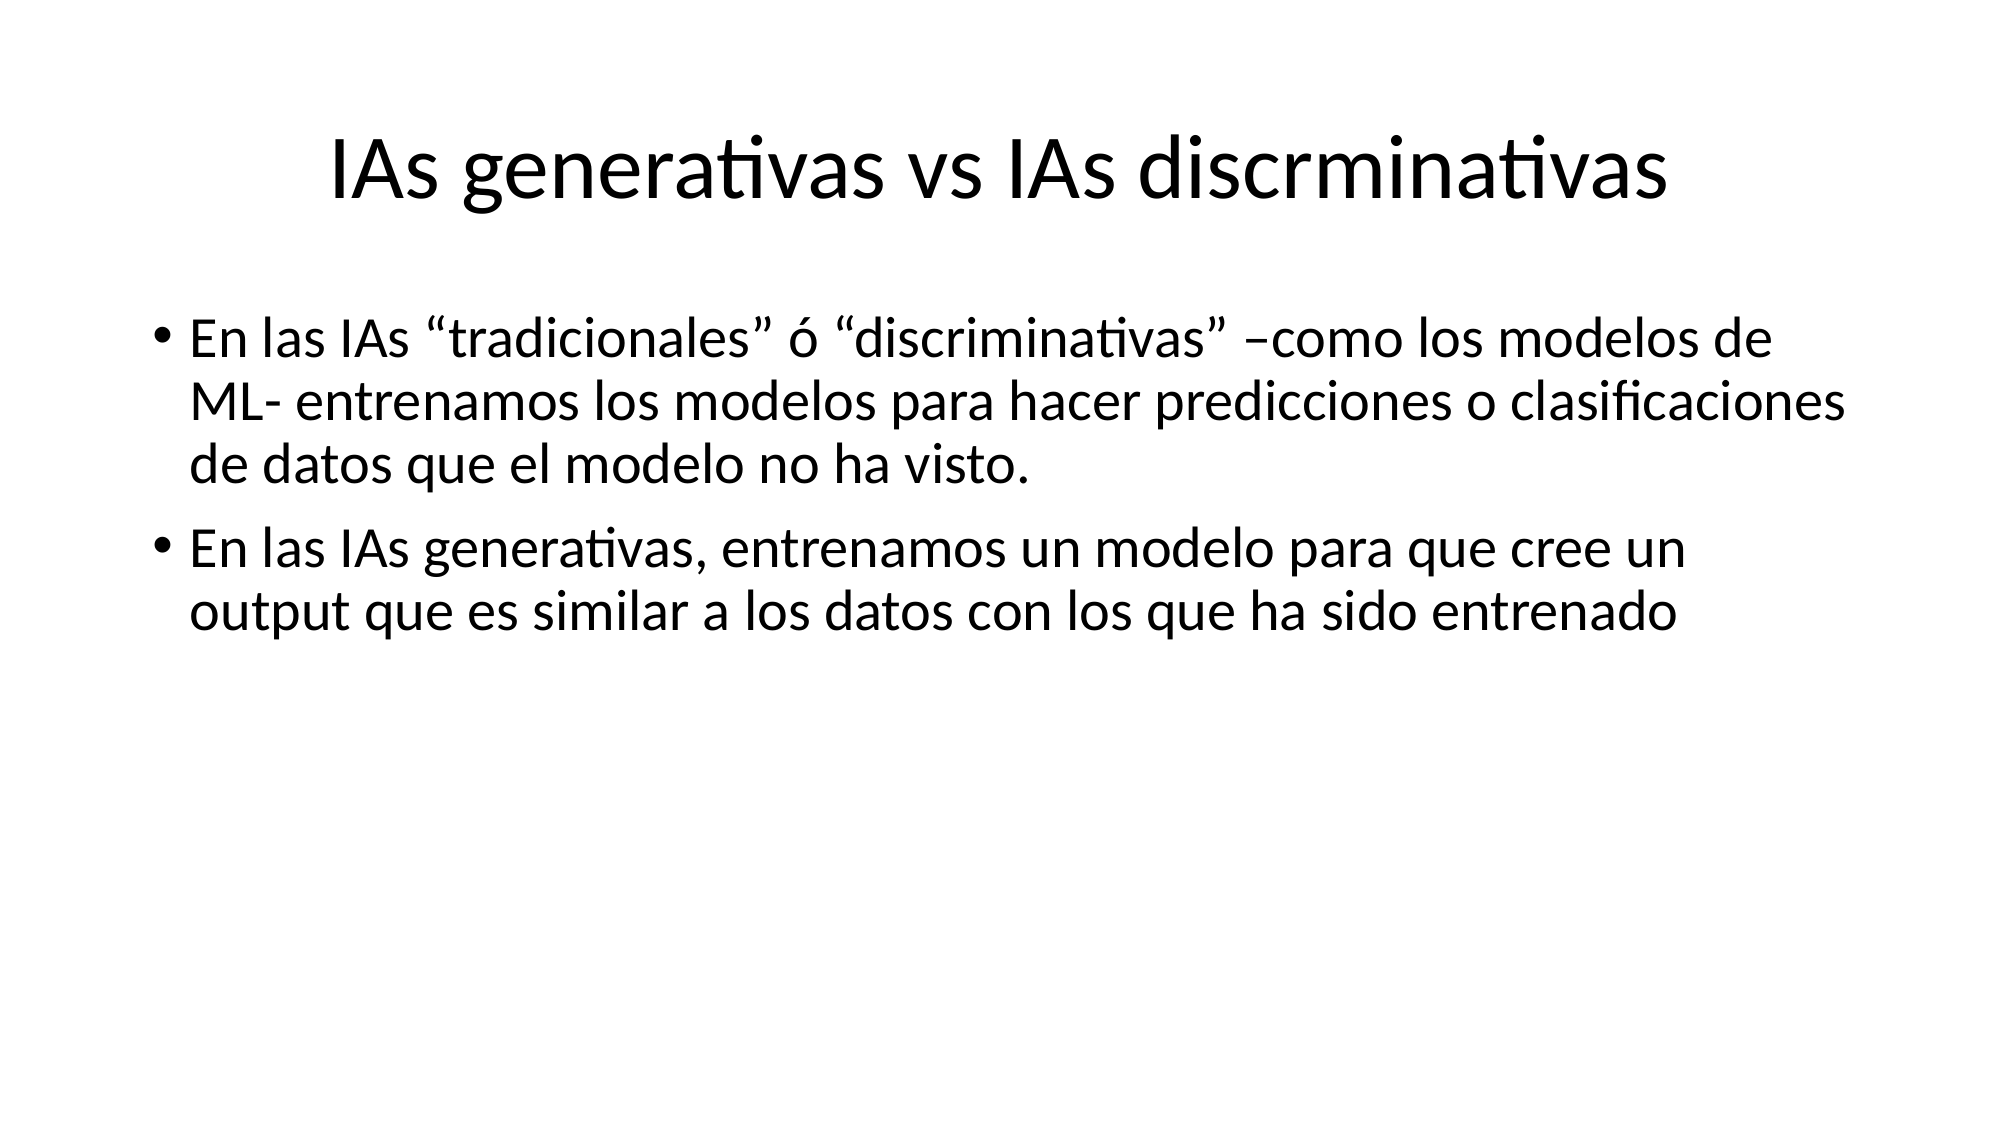

# IAs generativas vs IAs discrminativas
En las IAs “tradicionales” ó “discriminativas” –como los modelos de ML- entrenamos los modelos para hacer predicciones o clasificaciones de datos que el modelo no ha visto.
En las IAs generativas, entrenamos un modelo para que cree un output que es similar a los datos con los que ha sido entrenado